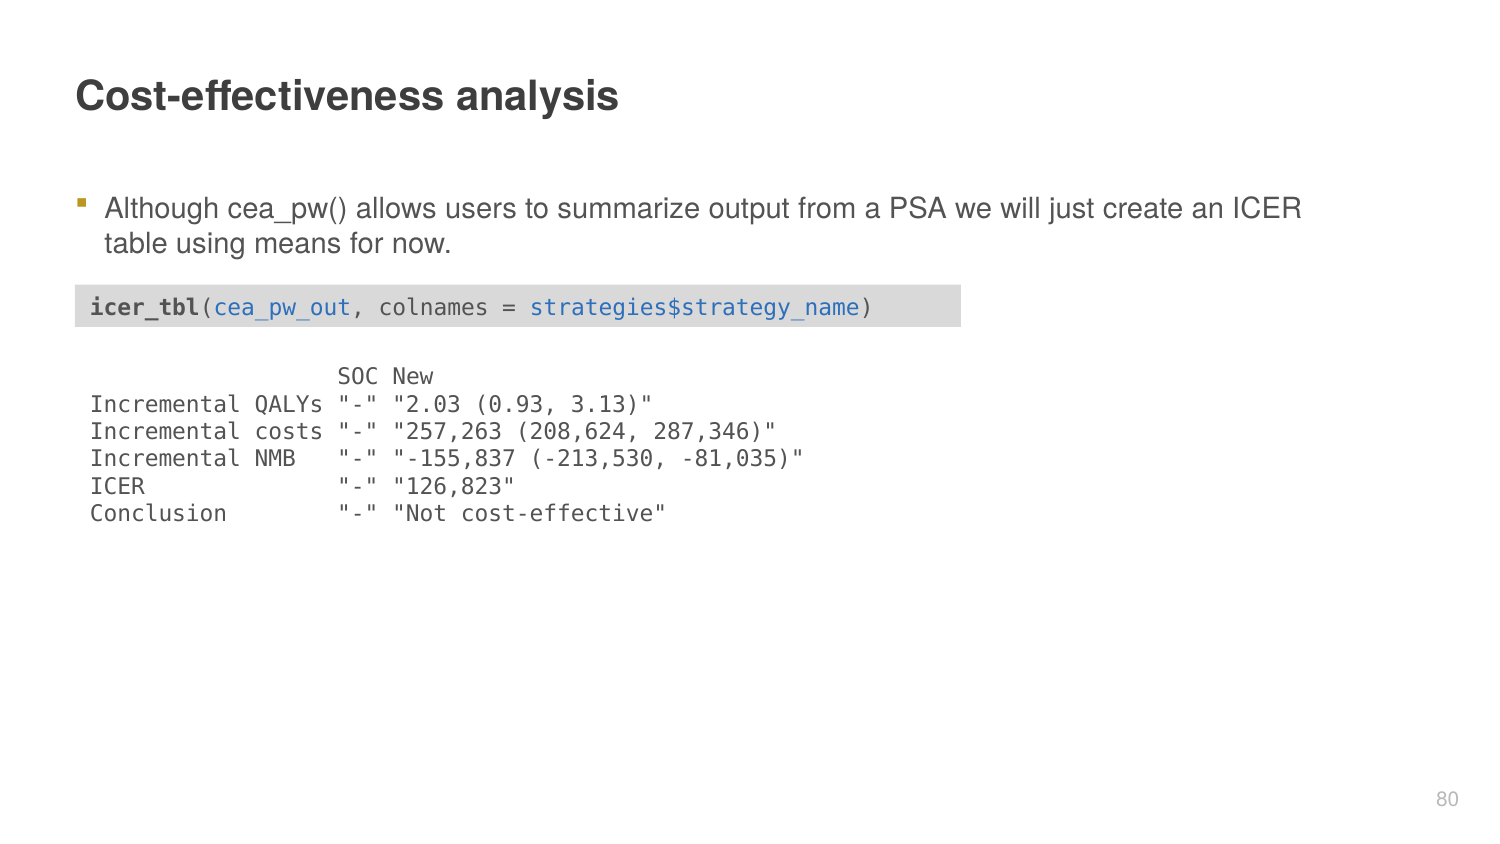

# Cost-effectiveness analysis
Although cea_pw() allows users to summarize output from a PSA we will just create an ICER table using means for now.
icer_tbl(cea_pw_out, colnames = strategies$strategy_name)
                  SOC New
Incremental QALYs "-" "2.03 (0.93, 3.13)"
Incremental costs "-" "257,263 (208,624, 287,346)"
Incremental NMB   "-" "-155,837 (-213,530, -81,035)"
ICER              "-" "126,823"
Conclusion        "-" "Not cost-effective"
80